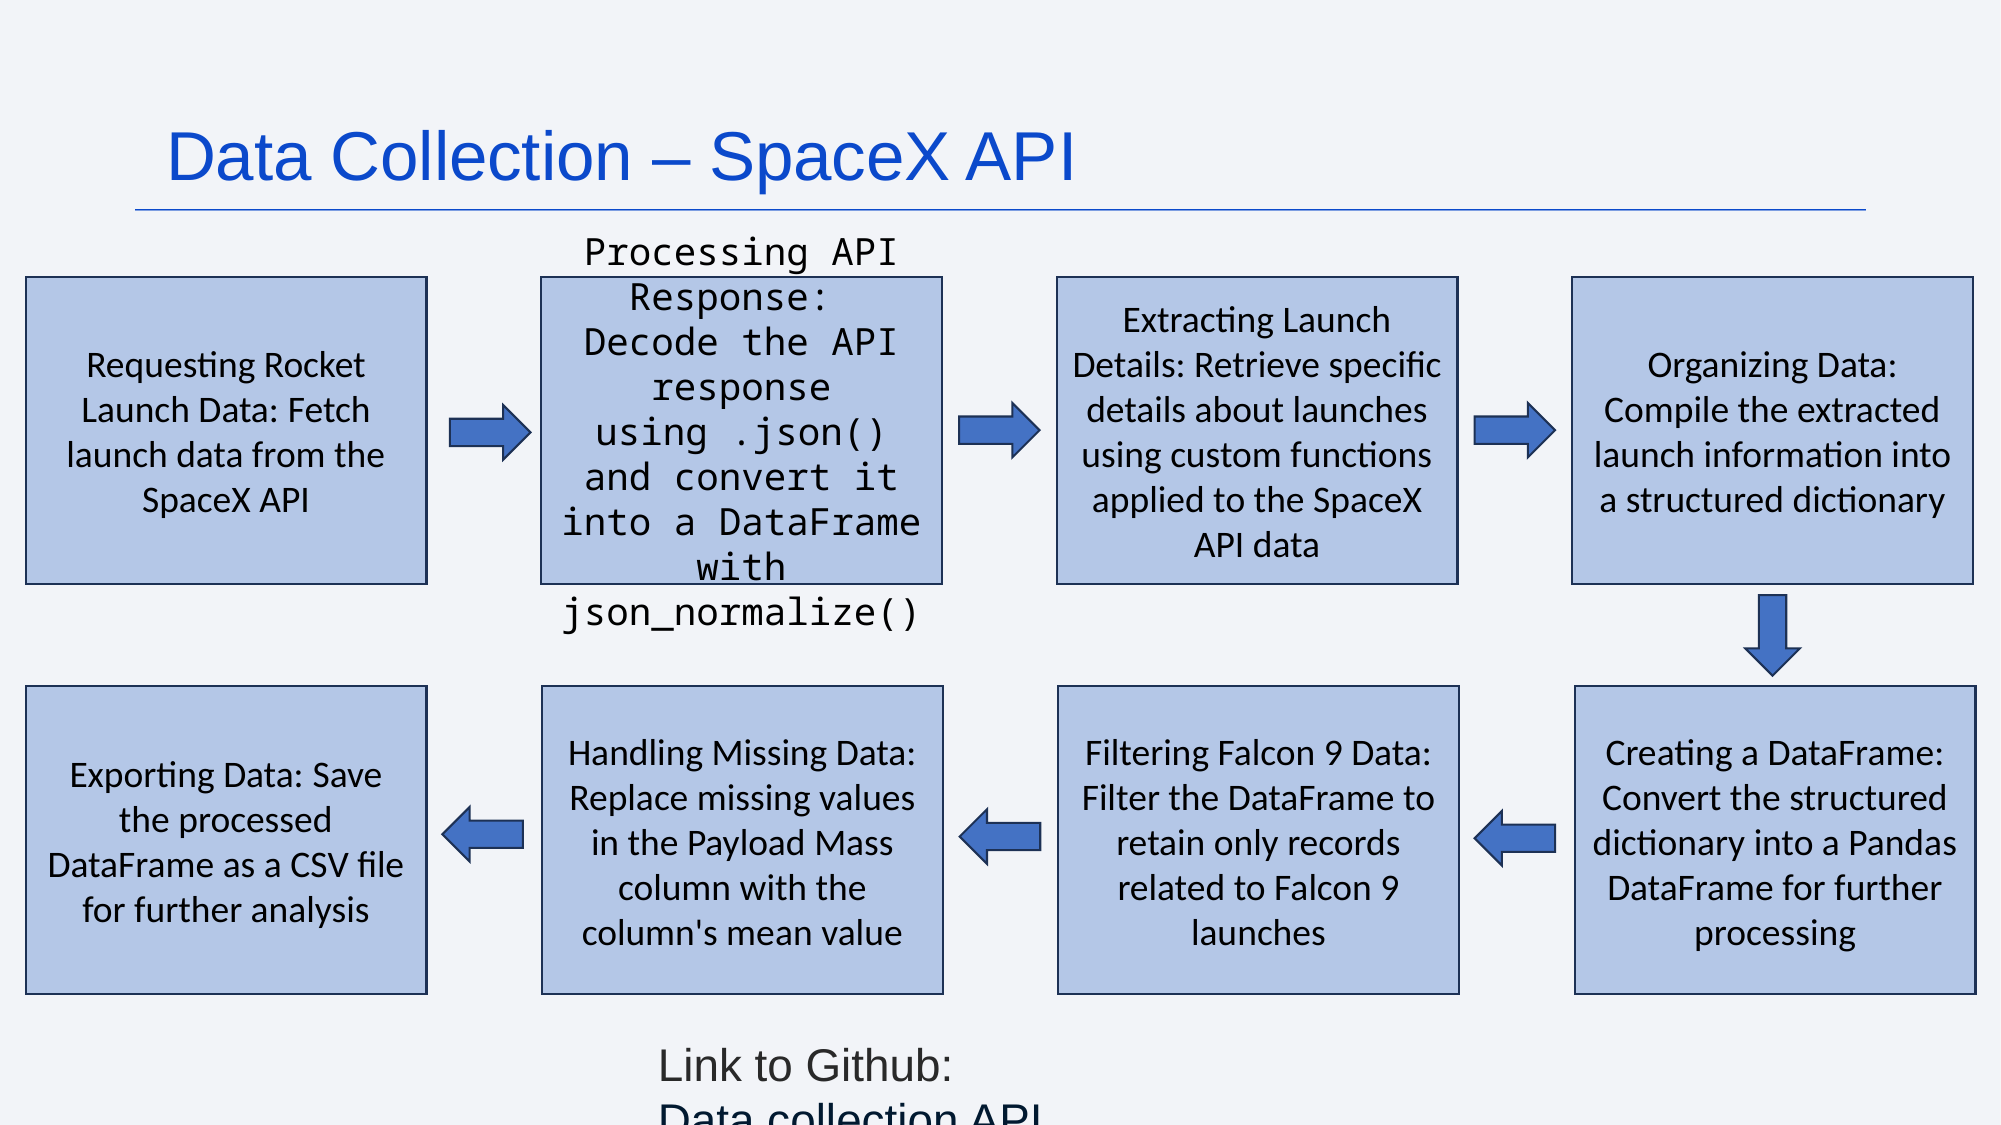

Data Collection – SpaceX API
Requesting Rocket Launch Data: Fetch launch data from the SpaceX API
Processing API Response:  Decode the API response using .json() and convert it into a DataFrame with json_normalize()
Extracting Launch Details: Retrieve specific details about launches using custom functions applied to the SpaceX API data
Organizing Data: Compile the extracted launch information into a structured dictionary

Exporting Data: Save the processed DataFrame as a CSV file for further analysis
Handling Missing Data: Replace missing values in the Payload Mass column with the column's mean value
Filtering Falcon 9 Data: Filter the DataFrame to retain only records related to Falcon 9 launches
Creating a DataFrame: Convert the structured dictionary into a Pandas DataFrame for further processing

Link to Github: Data collection API